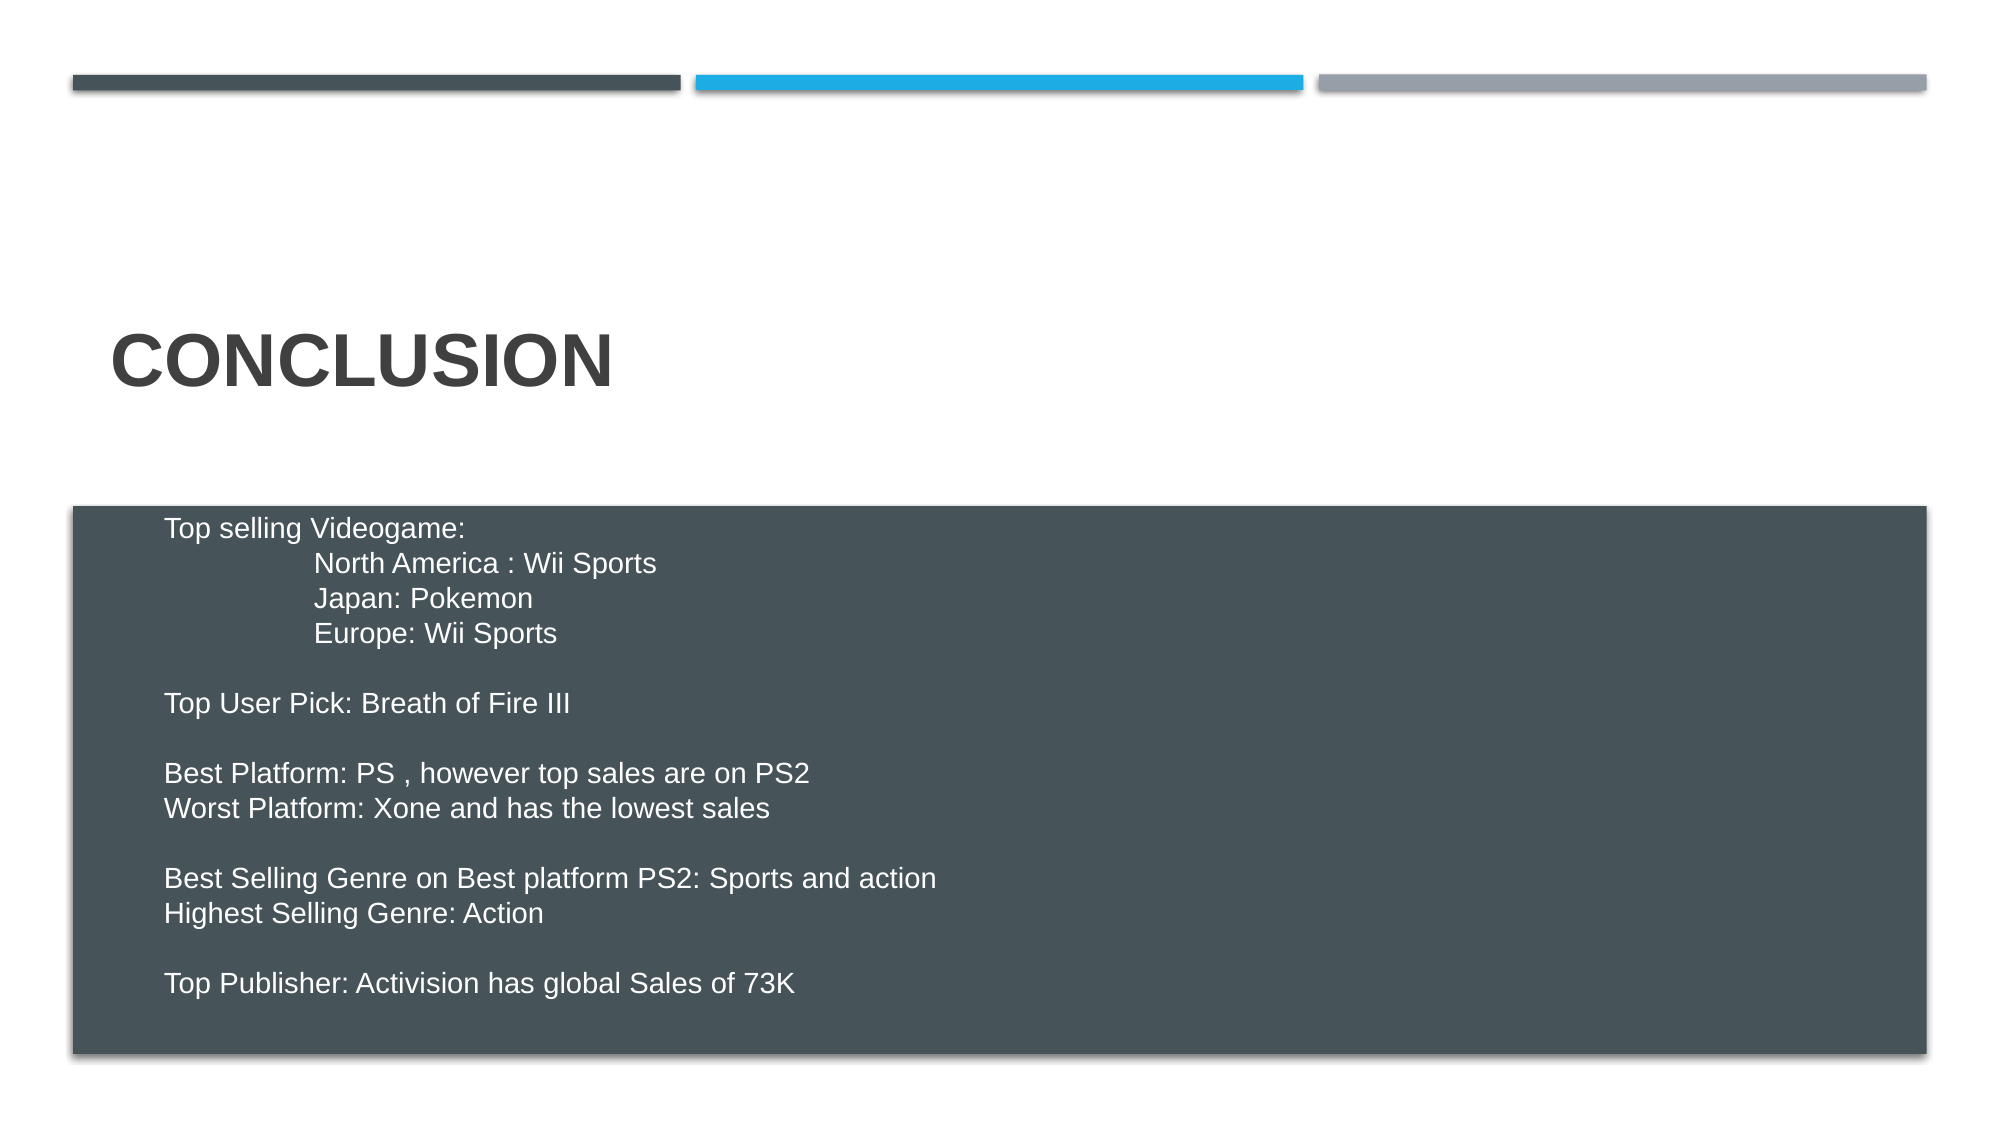

# conclusion
Top selling Videogame:
	North America : Wii Sports
	Japan: Pokemon
	Europe: Wii Sports

Top User Pick: Breath of Fire III

Best Platform: PS , however top sales are on PS2
Worst Platform: Xone and has the lowest sales

Best Selling Genre on Best platform PS2: Sports and action
Highest Selling Genre: Action

Top Publisher: Activision has global Sales of 73K